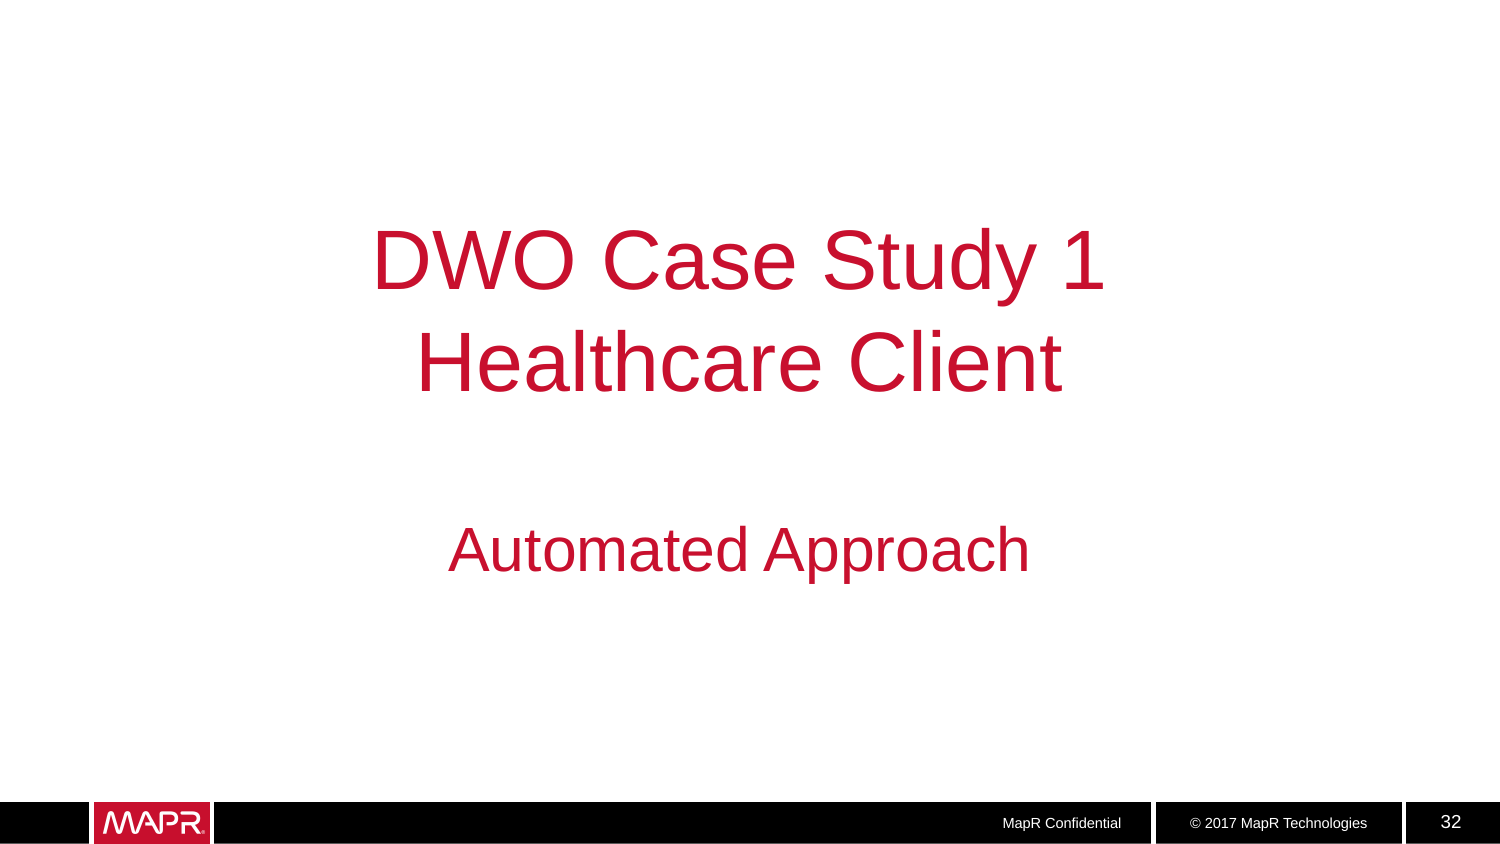

# DWO Case Study 1 Healthcare Client Automated Approach